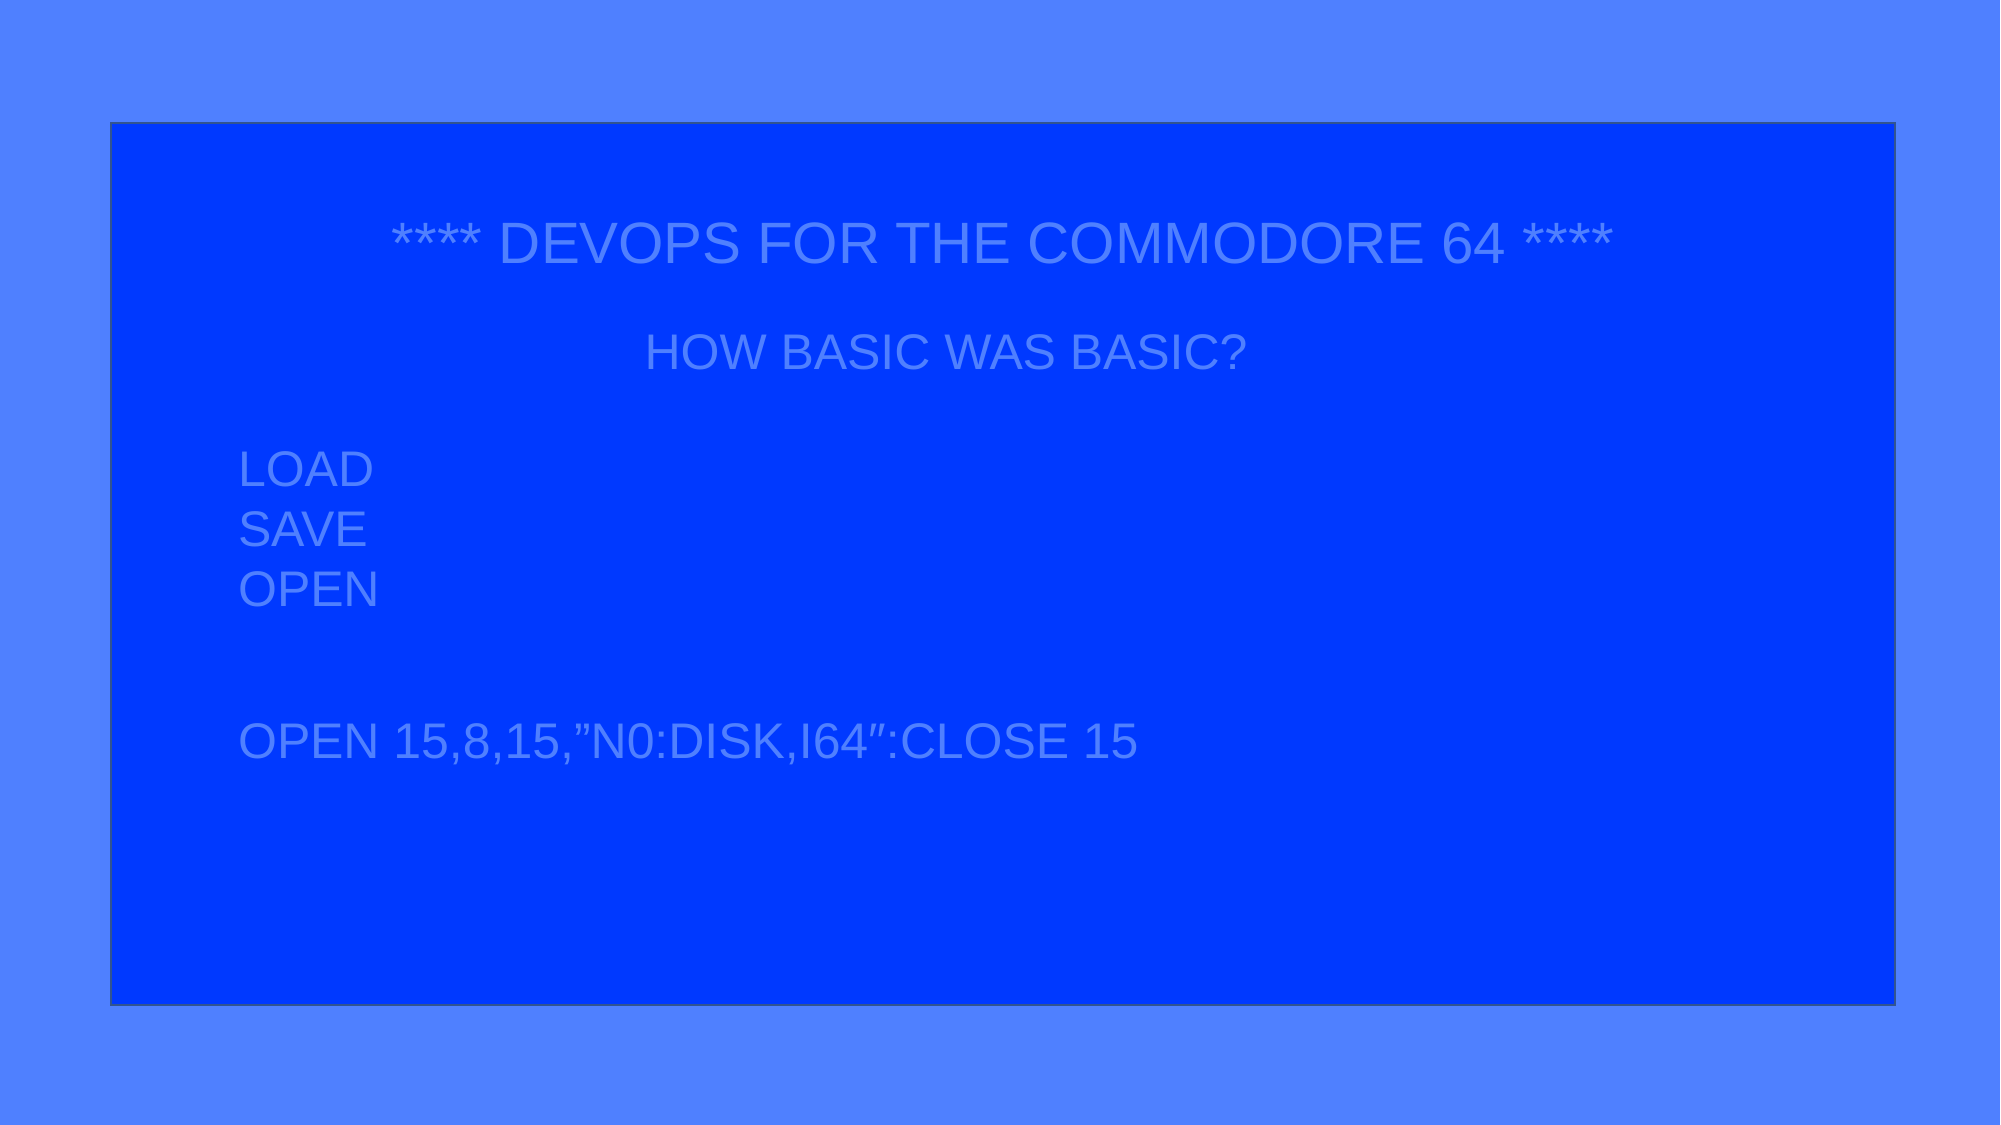

**** DevOps for the Commodore 64 ****
How Basic was basic?
LOAD
SAVE
OPEN
OPEN 15,8,15,”N0:DISK,I64″:CLOSE 15